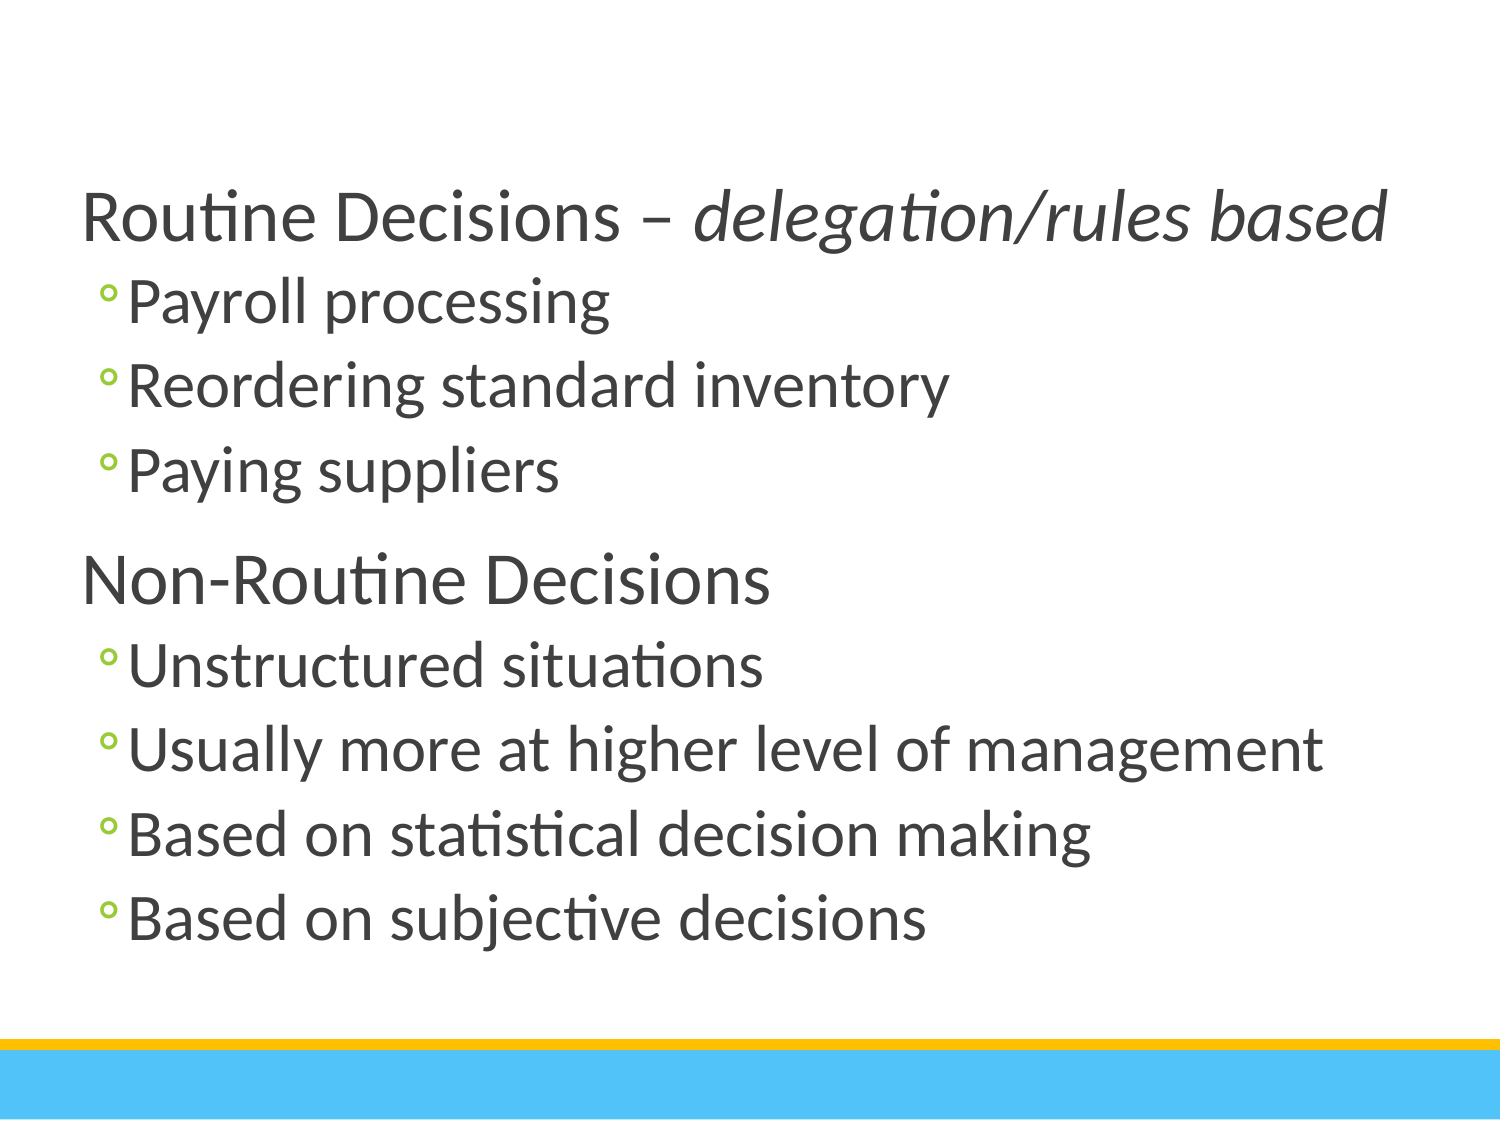

Routine Decisions – delegation/rules based
Payroll processing
Reordering standard inventory
Paying suppliers
Non-Routine Decisions
Unstructured situations
Usually more at higher level of management
Based on statistical decision making
Based on subjective decisions